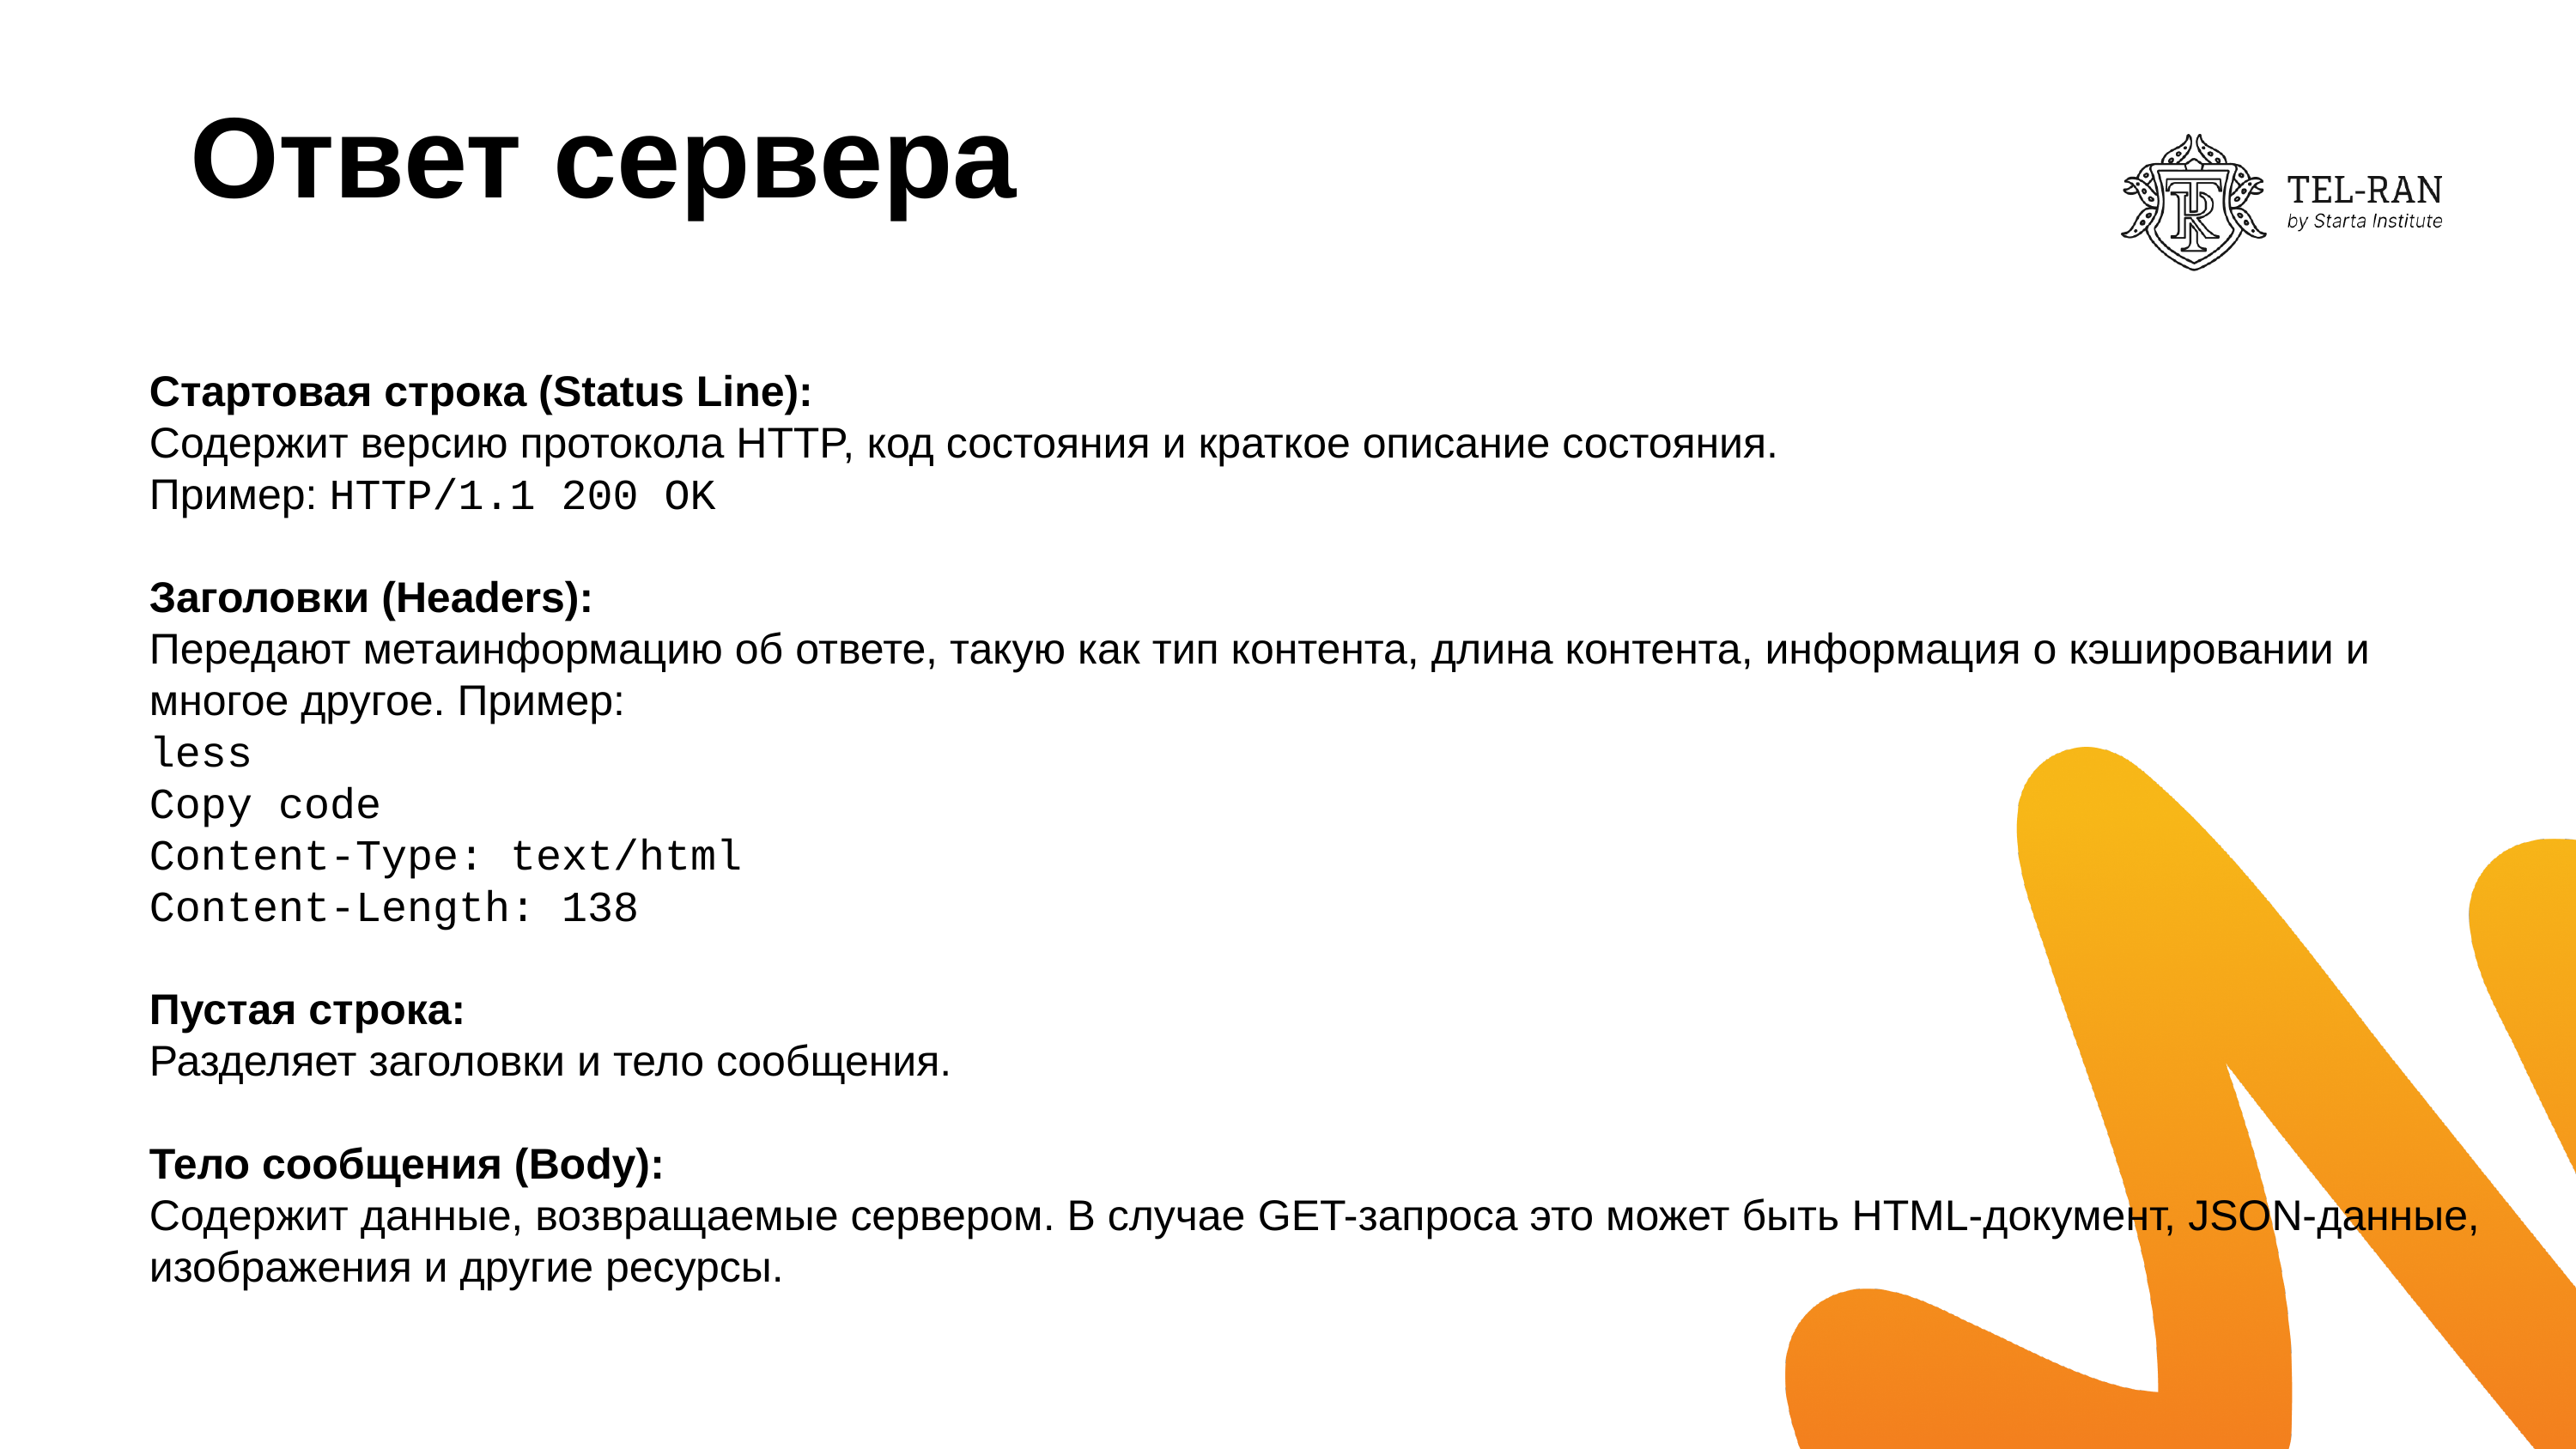

# Ответ сервера
Стартовая строка (Status Line):
Содержит версию протокола HTTP, код состояния и краткое описание состояния.
Пример: HTTP/1.1 200 OK

Заголовки (Headers):
Передают метаинформацию об ответе, такую как тип контента, длина контента, информация о кэшировании и многое другое. Пример:
less
Copy code
Content-Type: text/html
Content-Length: 138

Пустая строка:
Разделяет заголовки и тело сообщения.

Тело сообщения (Body):
Содержит данные, возвращаемые сервером. В случае GET-запроса это может быть HTML-документ, JSON-данные, изображения и другие ресурсы.